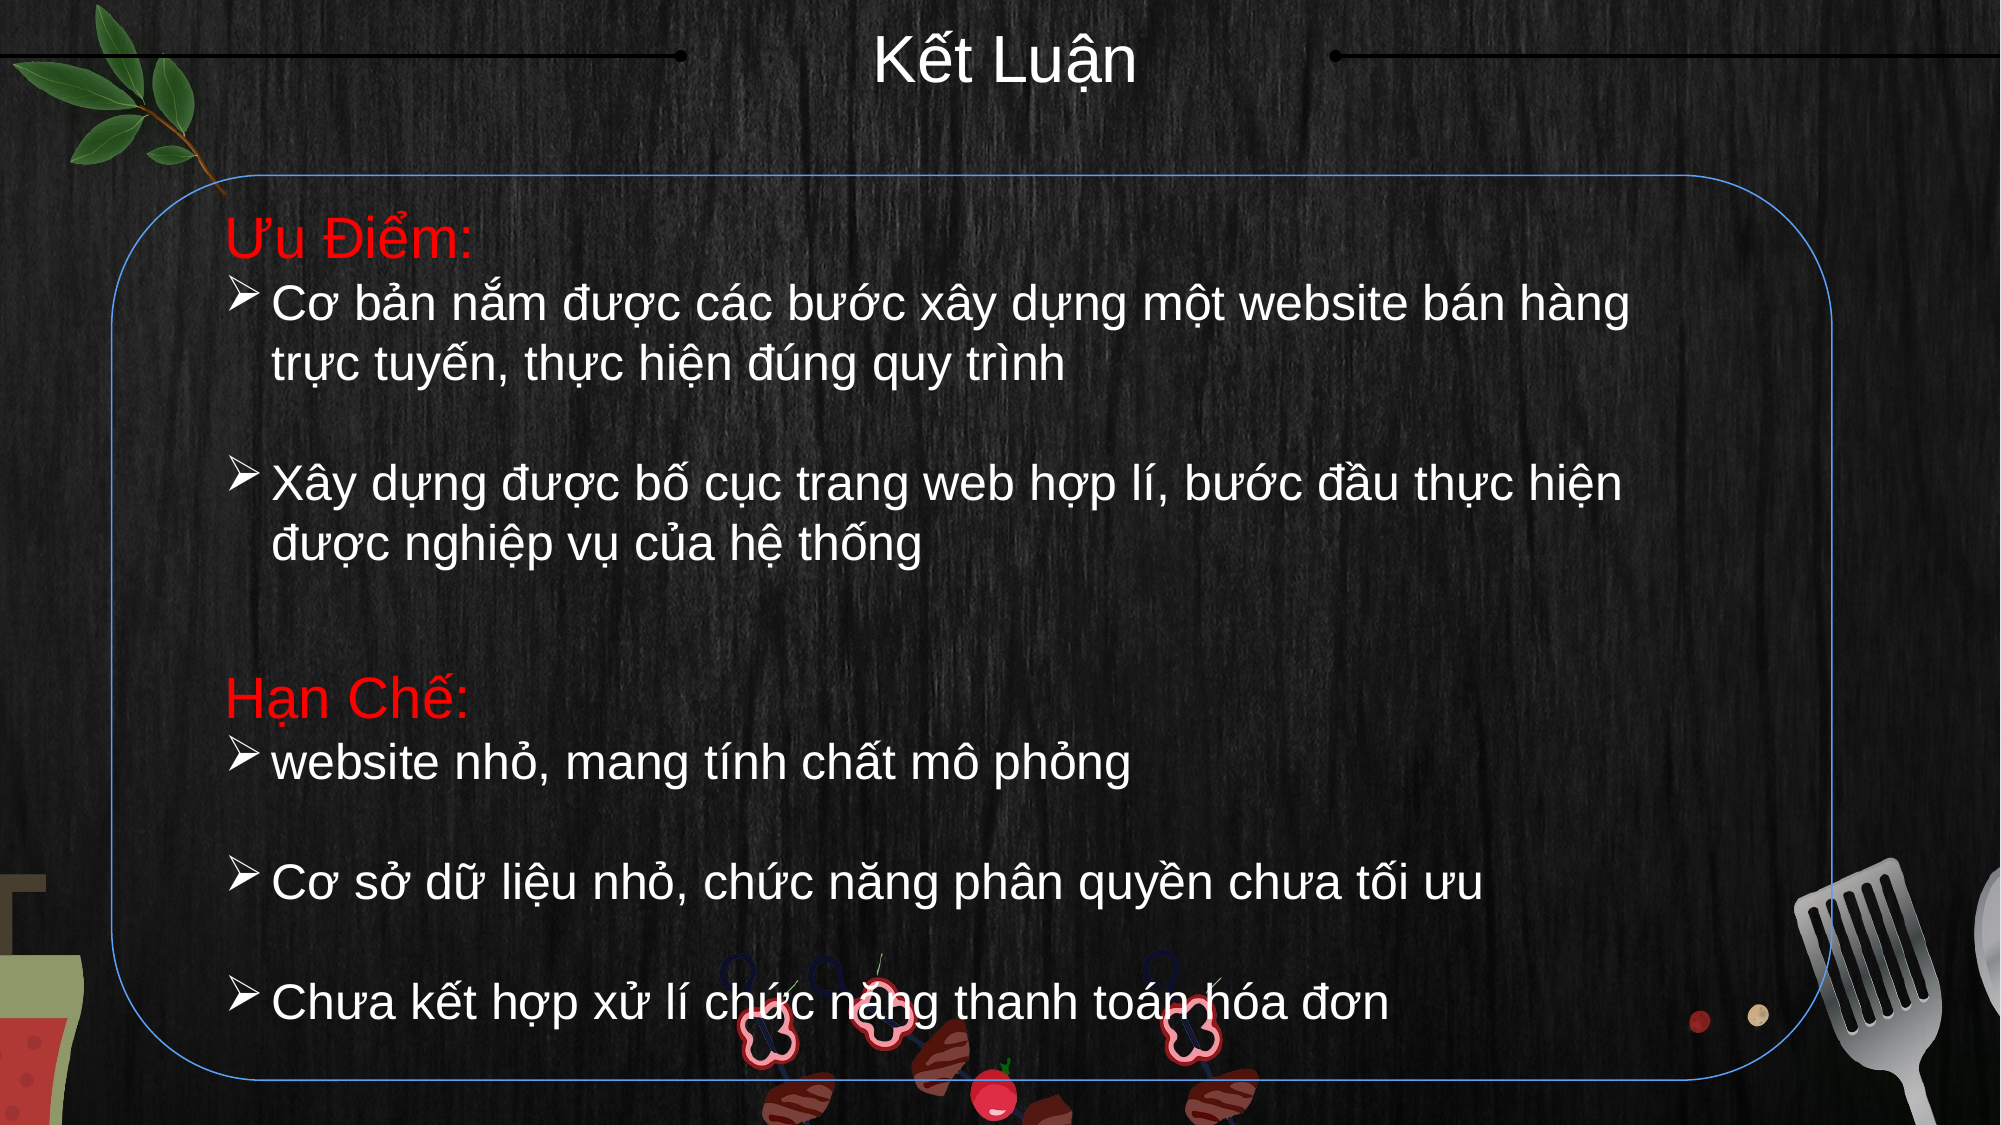

Kết Luận

Ưu Điểm:
Cơ bản nắm được các bước xây dựng một website bán hàng trực tuyến, thực hiện đúng quy trình

Xây dựng được bố cục trang web hợp lí, bước đầu thực hiện được nghiệp vụ của hệ thống

Hạn Chế:
website nhỏ, mang tính chất mô phỏng

Cơ sở dữ liệu nhỏ, chức năng phân quyền chưa tối ưu

Chưa kết hợp xử lí chức năng thanh toán hóa đơn